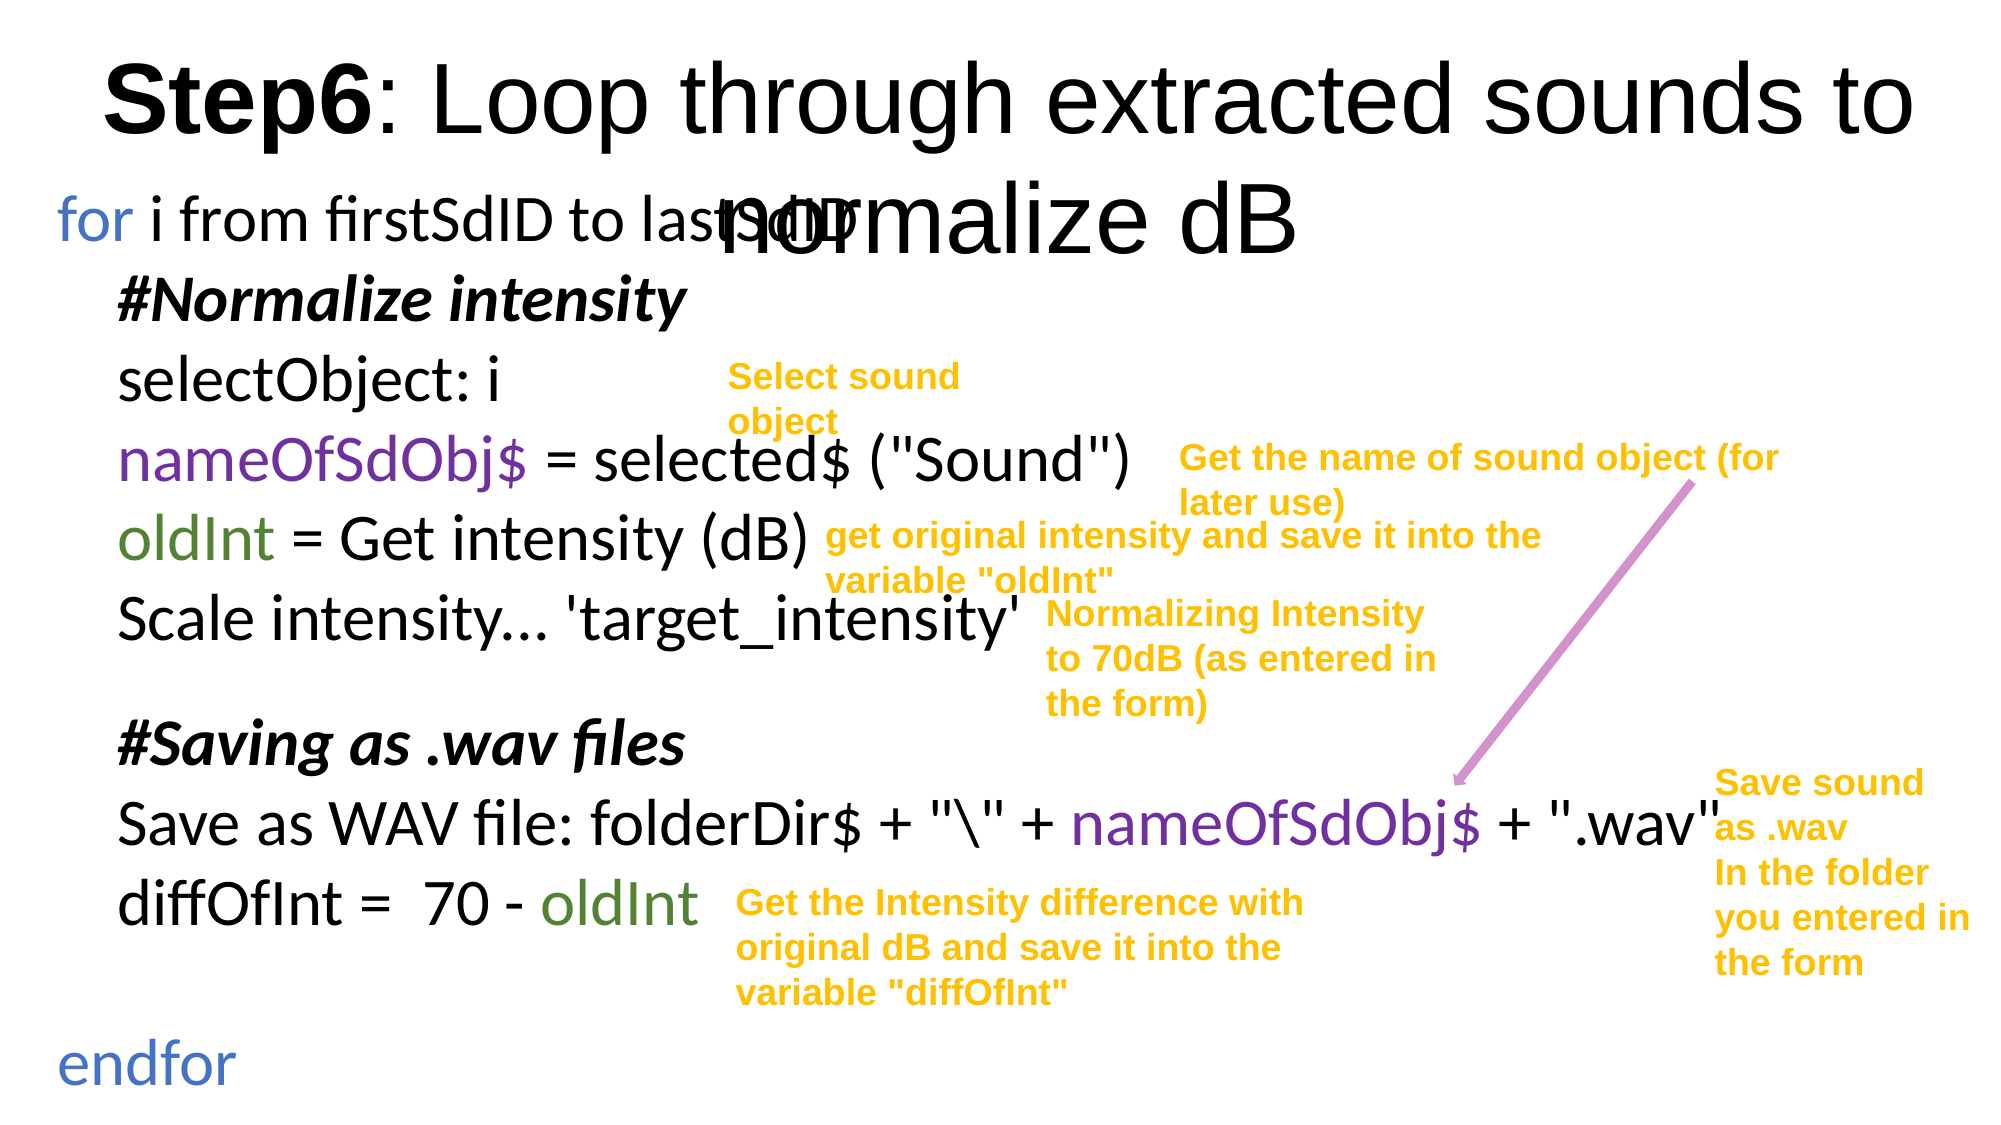

Step6: Loop through extracted sounds to normalize dB
for i from firstSdID to lastSdID
    #Normalize intensity
    selectObject: i
    nameOfSdObj$ = selected$ ("Sound")
    oldInt = Get intensity (dB)
    Scale intensity... 'target_intensity'

    #Saving as .wav files
    Save as WAV file: folderDir$ + "\" + nameOfSdObj$ + ".wav"
    diffOfInt =  70 - oldInt

endfor

Select sound object
Get the name of sound object (for later use)

get original intensity and save it into the variable "oldInt"
Normalizing Intensity to 70dB (as entered in the form)
Save sound as .wav
In the folder you entered in the form
Get the Intensity difference with original dB and save it into the variable "diffOfInt"